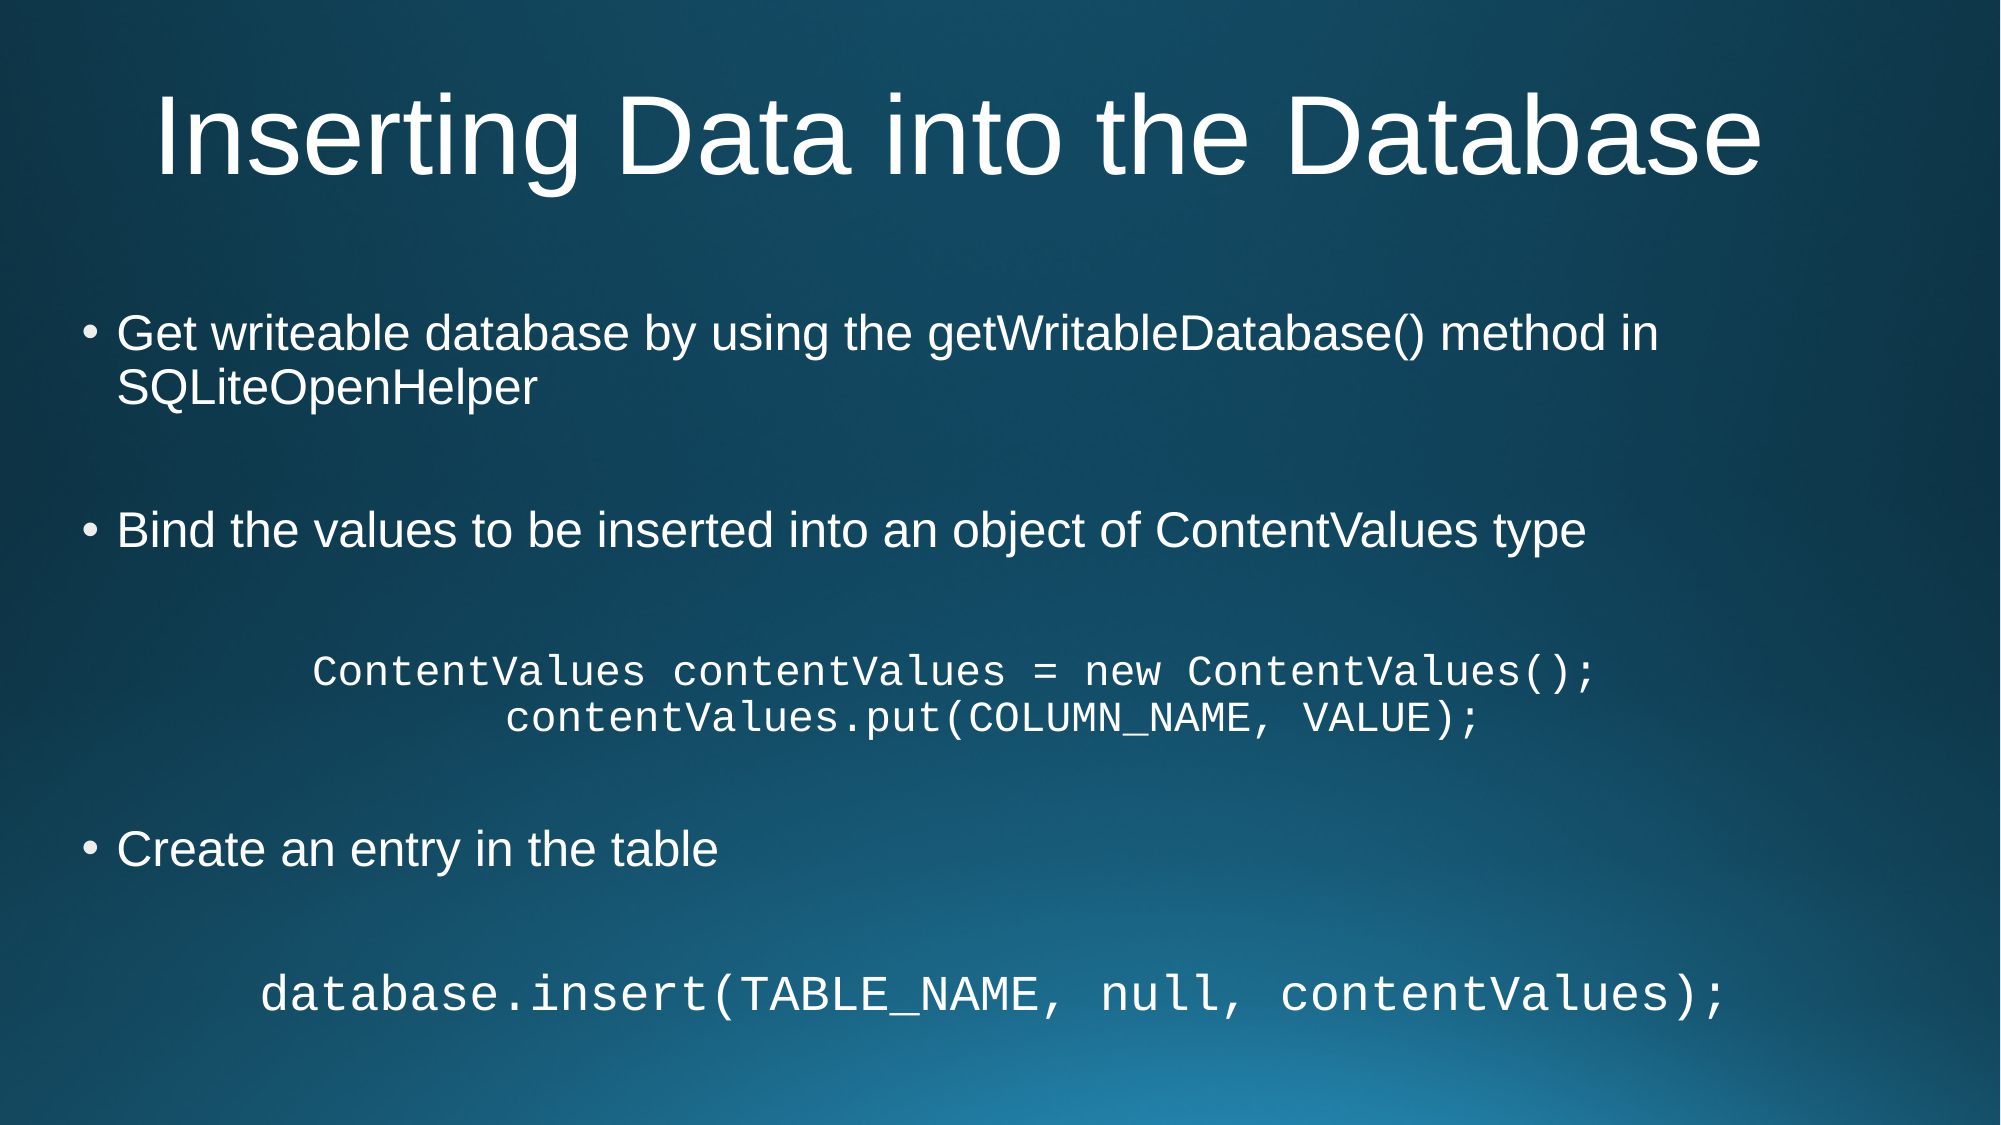

# Inserting Data into the Database
Get writeable database by using the getWritableDatabase() method in SQLiteOpenHelper

Bind the values to be inserted into an object of ContentValues type

ContentValues contentValues = new ContentValues();    contentValues.put(COLUMN_NAME, VALUE);

Create an entry in the table

database.insert(TABLE_NAME, null, contentValues);